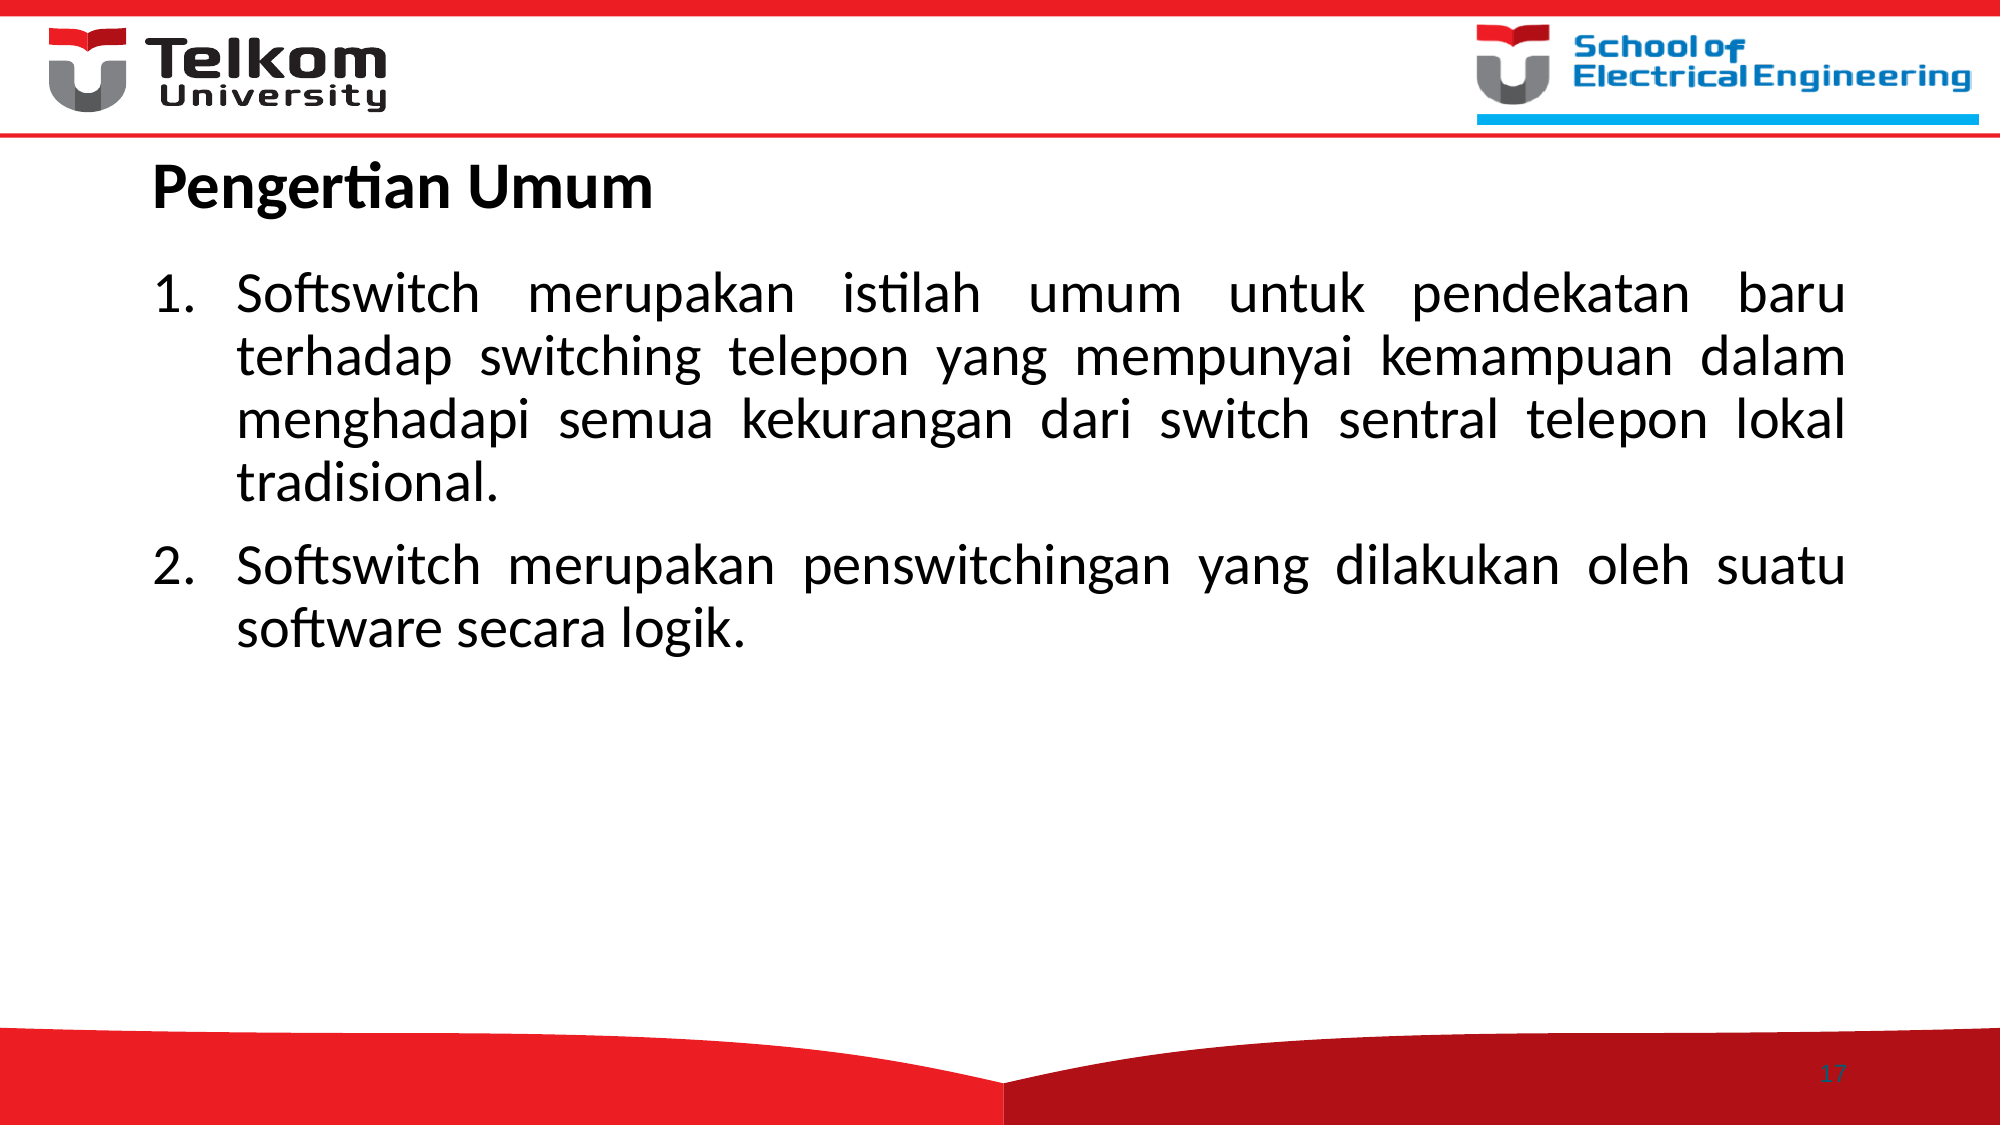

# Pengertian Umum
Softswitch merupakan istilah umum untuk pendekatan baru terhadap switching telepon yang mempunyai kemampuan dalam menghadapi semua kekurangan dari switch sentral telepon lokal tradisional.
Softswitch merupakan penswitchingan yang dilakukan oleh suatu software secara logik.

17